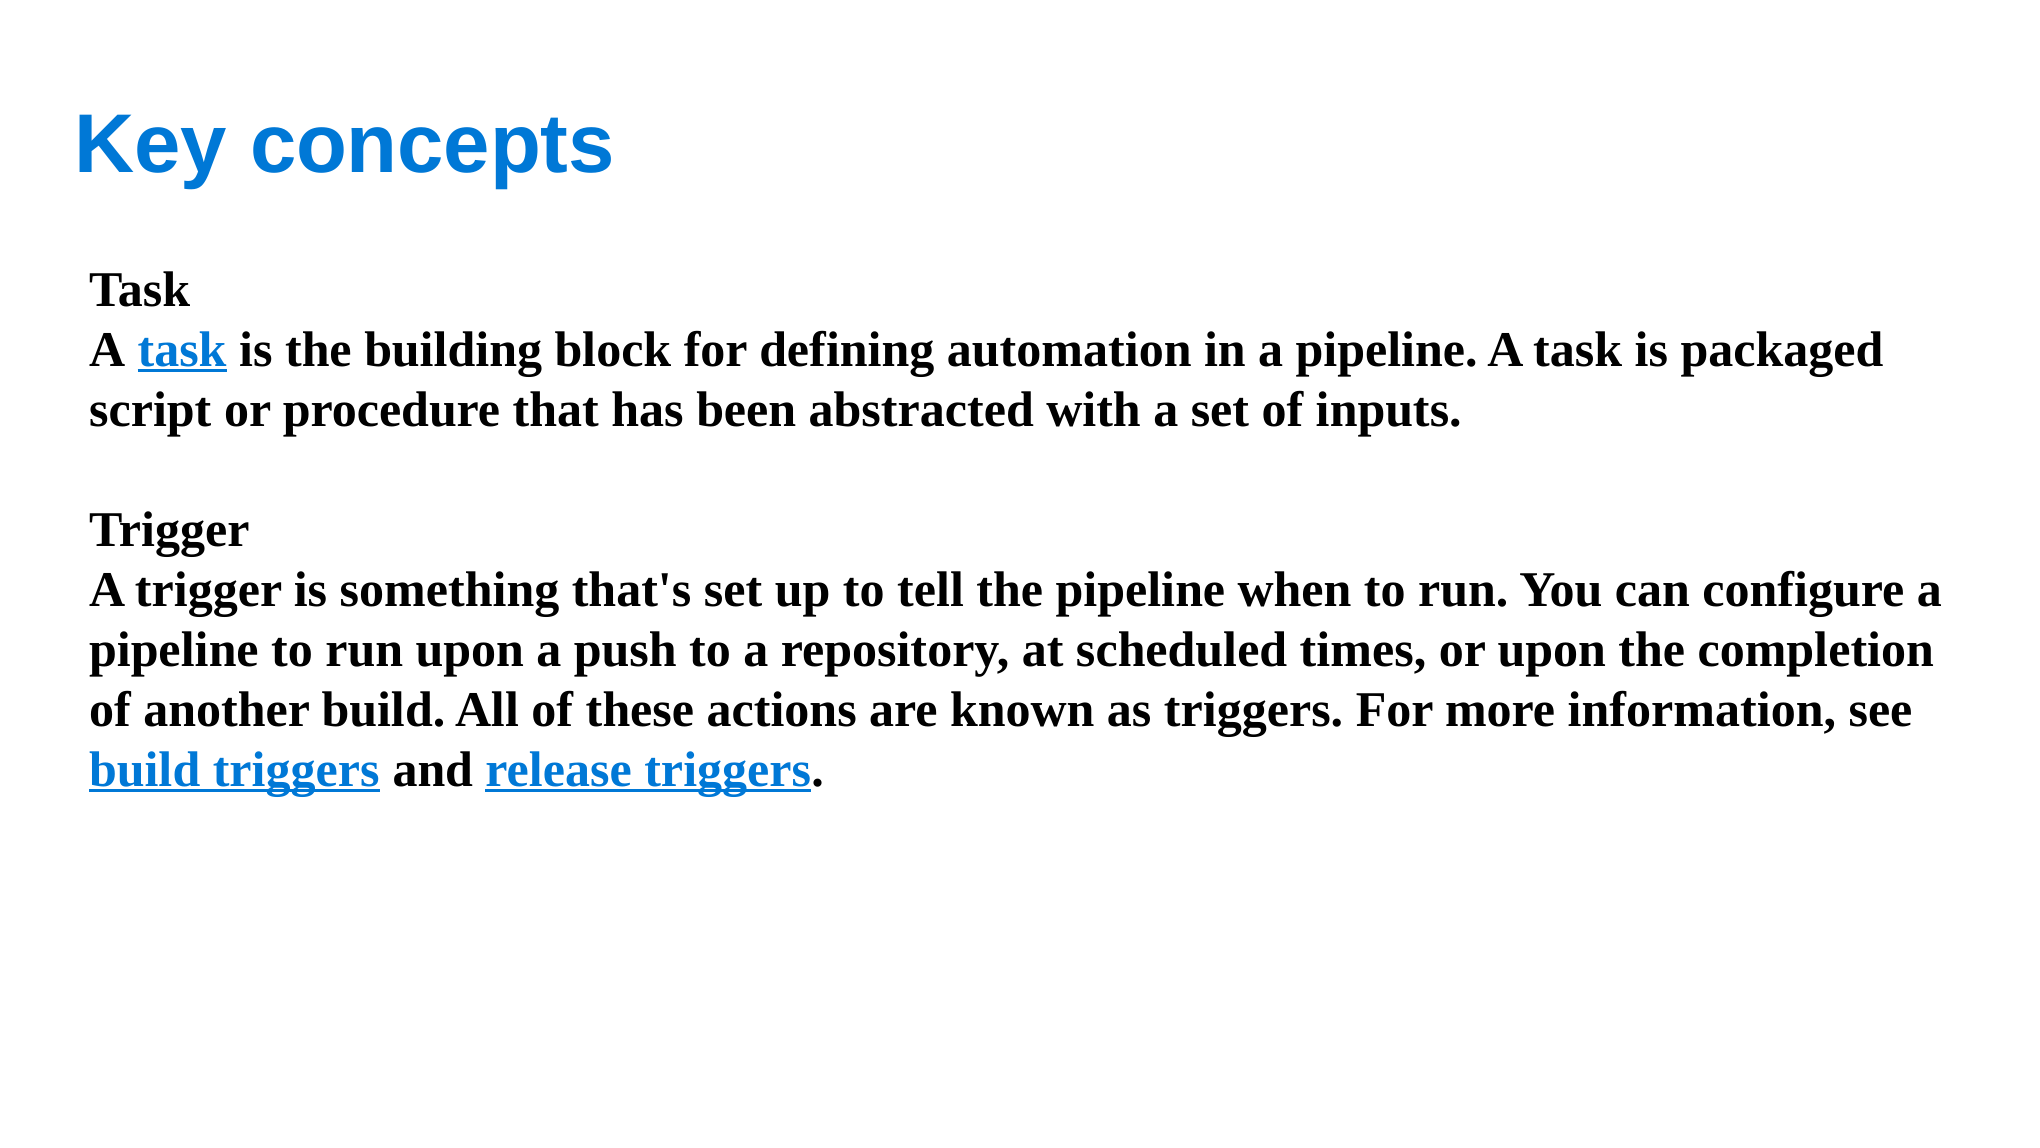

# Key concepts
Task
A task is the building block for defining automation in a pipeline. A task is packaged script or procedure that has been abstracted with a set of inputs.

Trigger
A trigger is something that's set up to tell the pipeline when to run. You can configure a pipeline to run upon a push to a repository, at scheduled times, or upon the completion of another build. All of these actions are known as triggers. For more information, see build triggers and release triggers.